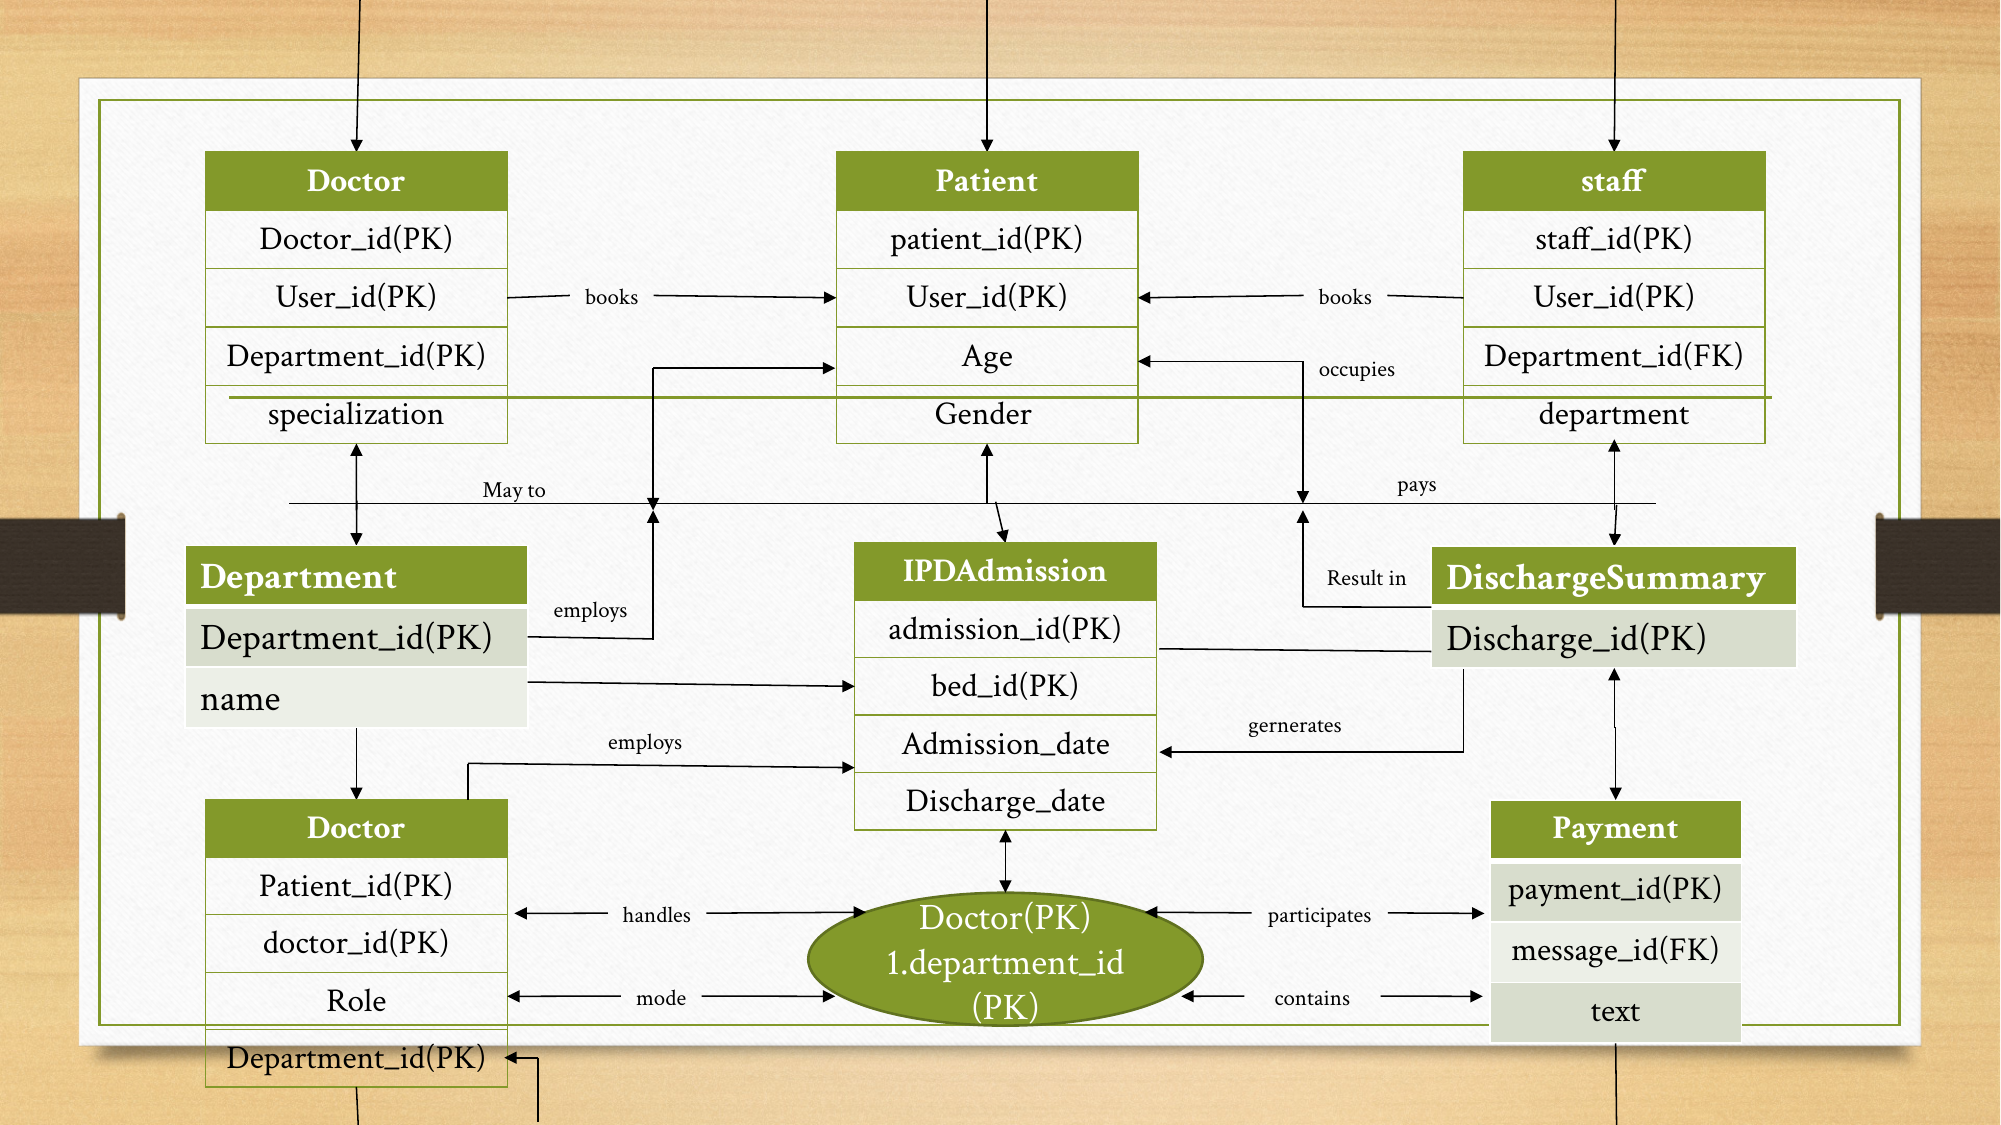

| Doctor |
| --- |
| Doctor\_id(PK) |
| User\_id(PK) |
| Department\_id(PK) |
| specialization |
| Patient |
| --- |
| patient\_id(PK) |
| User\_id(PK) |
| Age |
| Gender |
| staff |
| --- |
| staff\_id(PK) |
| User\_id(PK) |
| Department\_id(FK) |
| department |
books
books
occupies
pays
May to
| IPDAdmission |
| --- |
| admission\_id(PK) |
| bed\_id(PK) |
| Admission\_date |
| Discharge\_date |
| Department |
| --- |
| Department\_id(PK) |
| name |
| DischargeSummary |
| --- |
| Discharge\_id(PK) |
Result in
employs
gernerates
employs
| Doctor |
| --- |
| Patient\_id(PK) |
| doctor\_id(PK) |
| Role |
| Department\_id(PK) |
| Payment |
| --- |
| payment\_id(PK) |
| message\_id(FK) |
| text |
participates
handles
Doctor(PK)
1.department_id(PK)
mode
contains